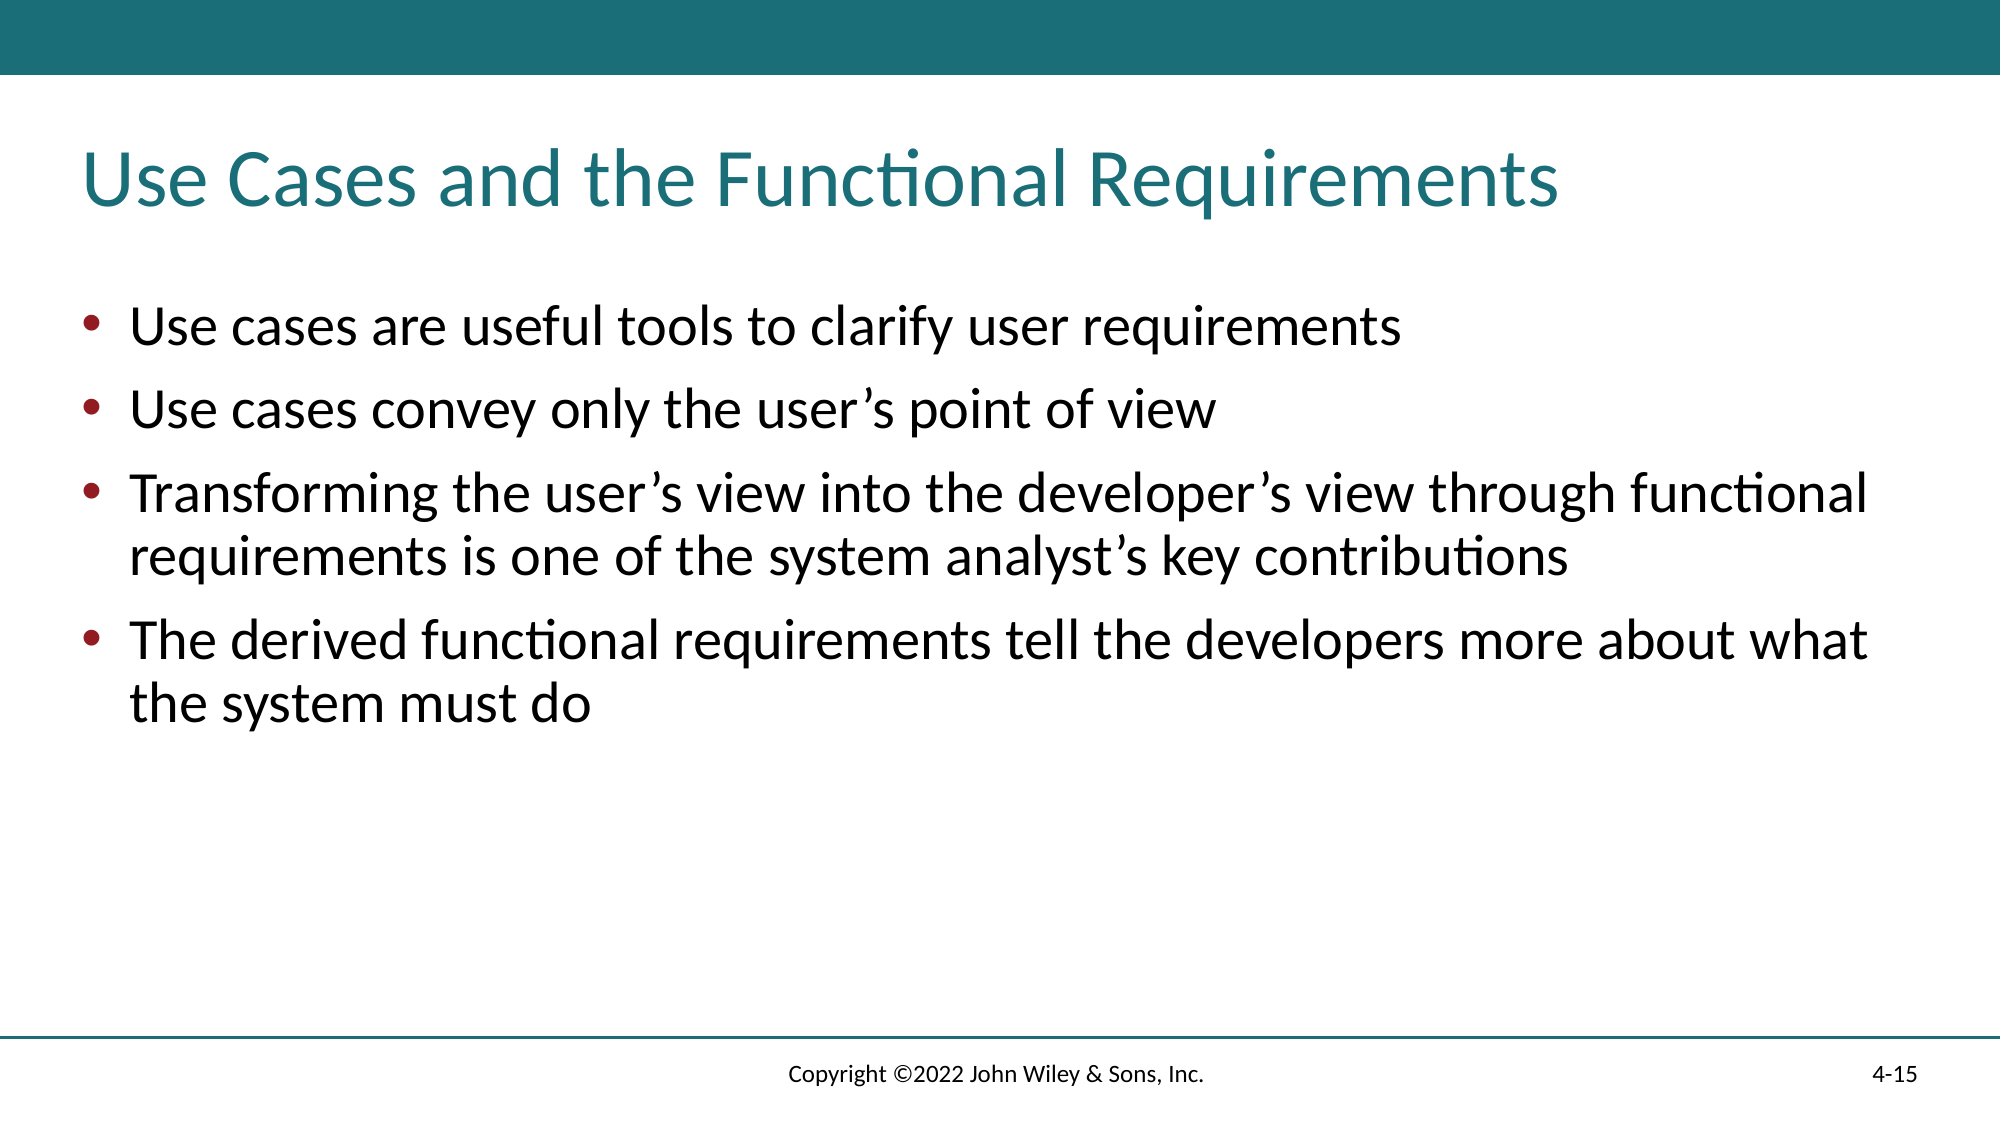

# Use Cases and the Functional Requirements
Use cases are useful tools to clarify user requirements
Use cases convey only the user’s point of view
Transforming the user’s view into the developer’s view through functional requirements is one of the system analyst’s key contributions
The derived functional requirements tell the developers more about what the system must do
Copyright ©2022 John Wiley & Sons, Inc.
4-15